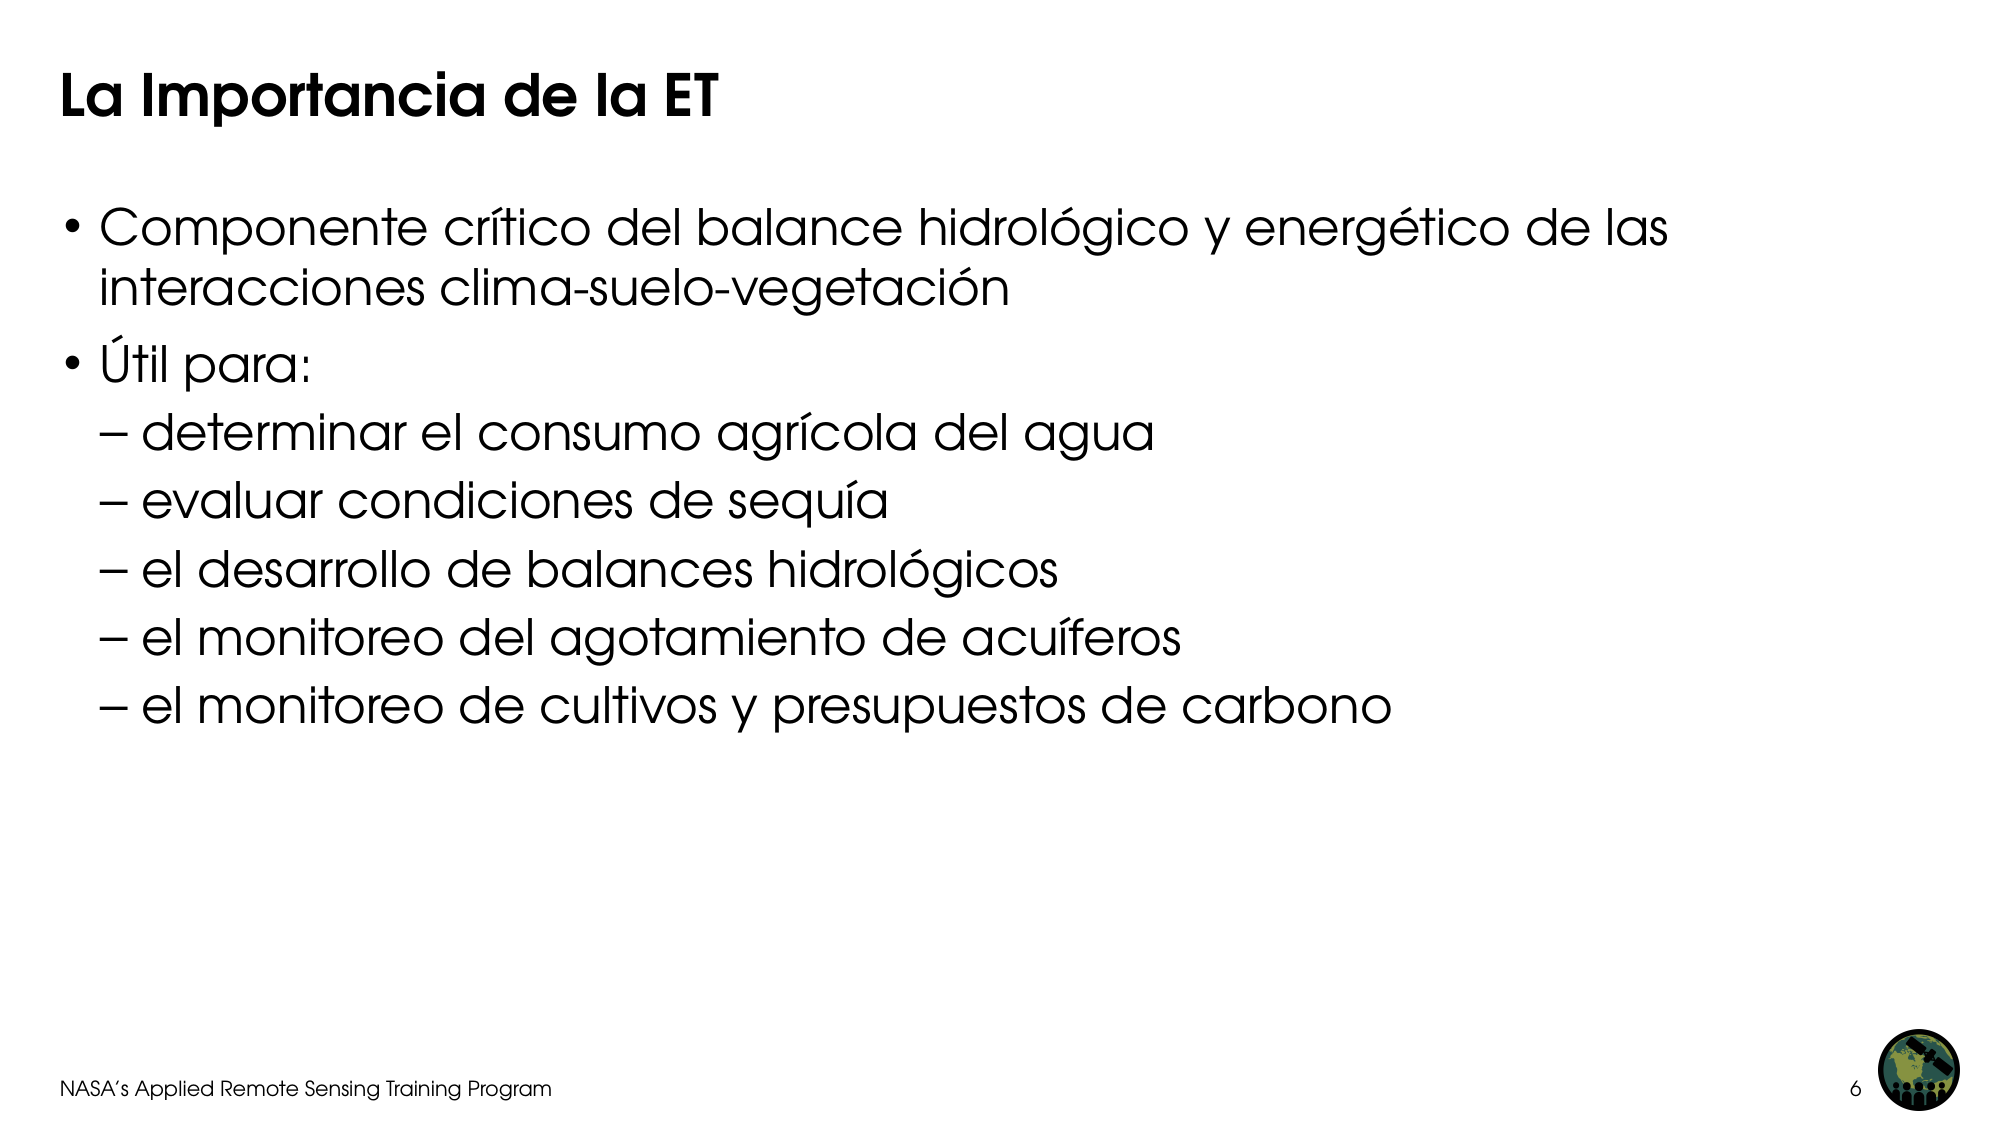

# La Importancia de la ET
Componente crítico del balance hidrológico y energético de las interacciones clima-suelo-vegetación
Útil para:
determinar el consumo agrícola del agua
evaluar condiciones de sequía
el desarrollo de balances hidrológicos
el monitoreo del agotamiento de acuíferos
el monitoreo de cultivos y presupuestos de carbono